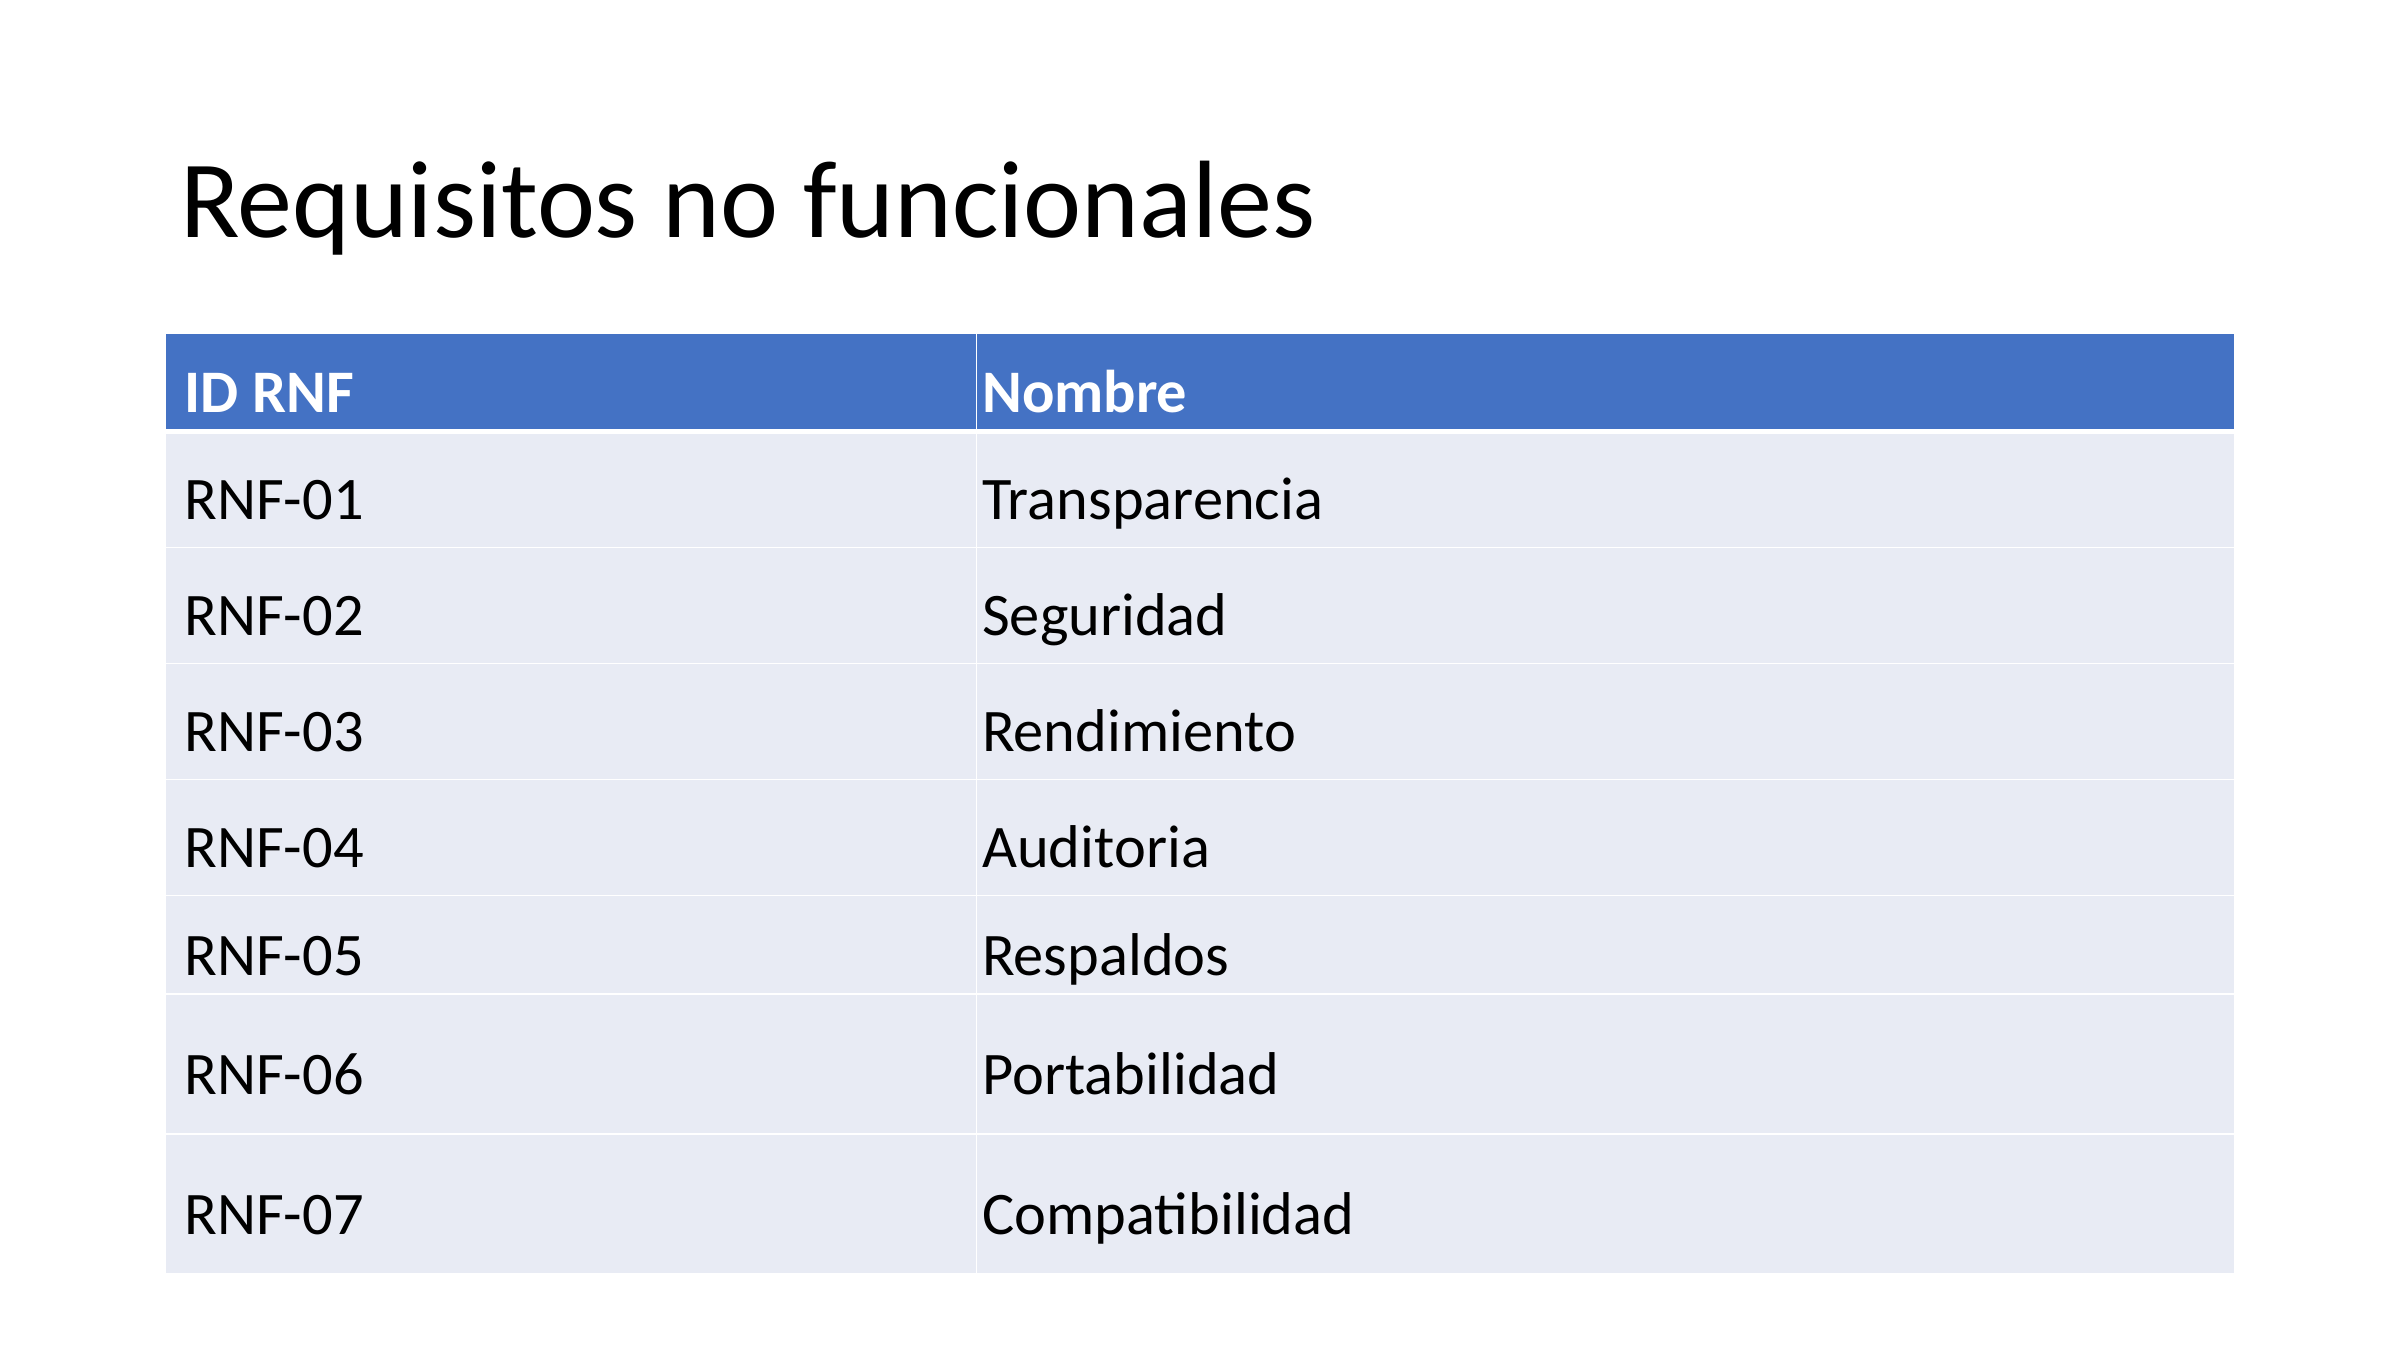

# Requisitos no funcionales
| ID RNF | Nombre |
| --- | --- |
| RNF-01 | Transparencia |
| RNF-02 | Seguridad |
| RNF-03 | Rendimiento |
| RNF-04 | Auditoria |
| RNF-05 | Respaldos |
| RNF-06 | Portabilidad |
| RNF-07 | Compatibilidad |